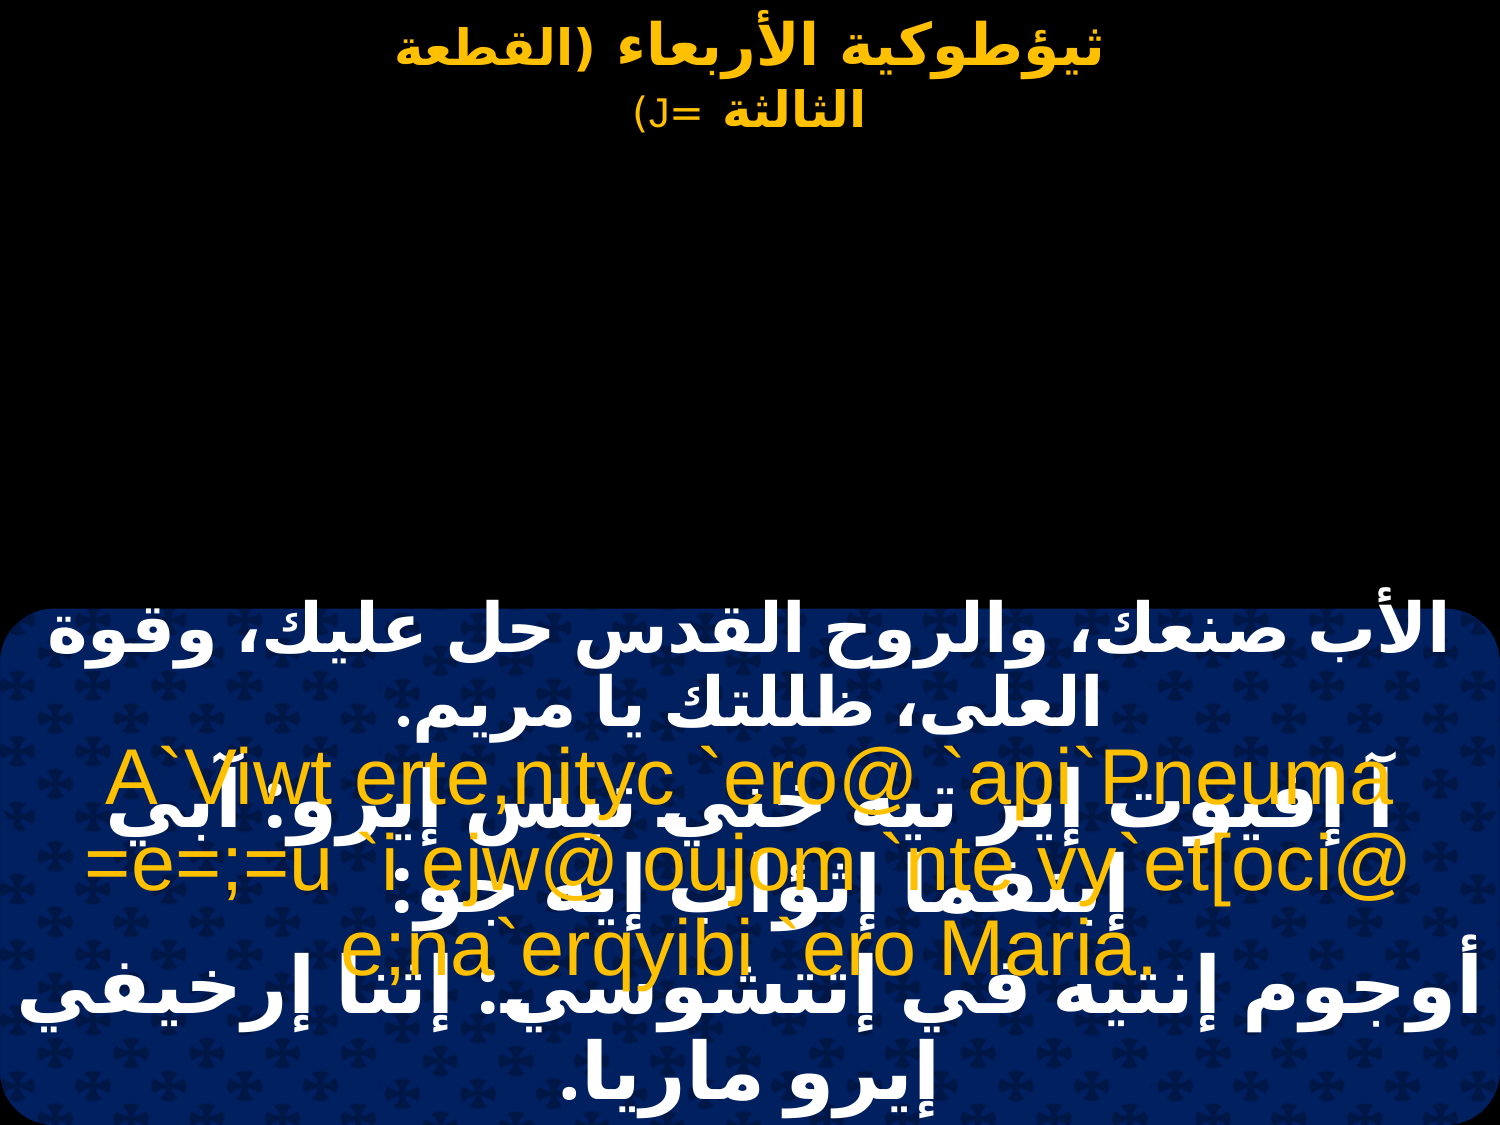

الأب صنعك، والروح القدس حل عليك، وقوة العلى، ظللتك يا مريم.
A`Viwt erte,nityc `ero@ `api`Pneuma =e=;=u `i ejw@ oujom `nte vy`et[oci@ e;na`erqyibi `ero Maria.
آ إفيوت إير تيه خني تيس إيرو: آبي إبنفما إثؤاب إيه جو:
أوجوم إنتيه في إتتشوسي: إثنا إرخيفي إيرو ماريا.